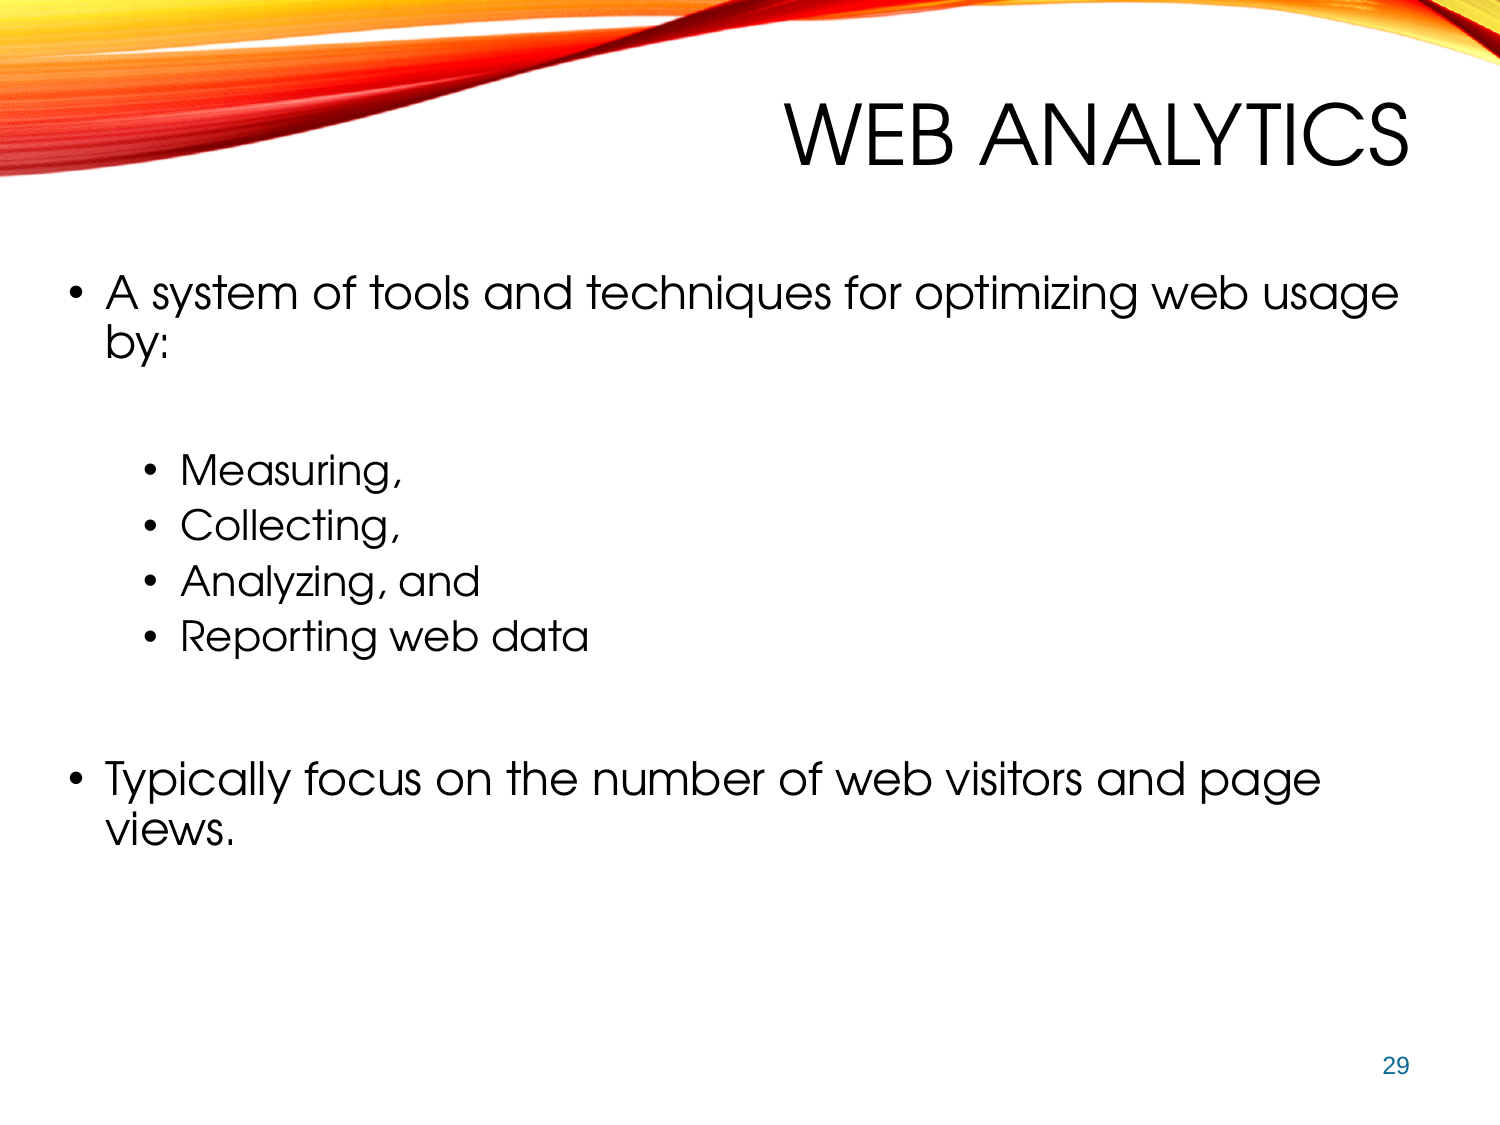

# Web analytics
A system of tools and techniques for optimizing web usage by:

Measuring,
Collecting,
Analyzing, and
Reporting web data

Typically focus on the number of web visitors and page views.
29